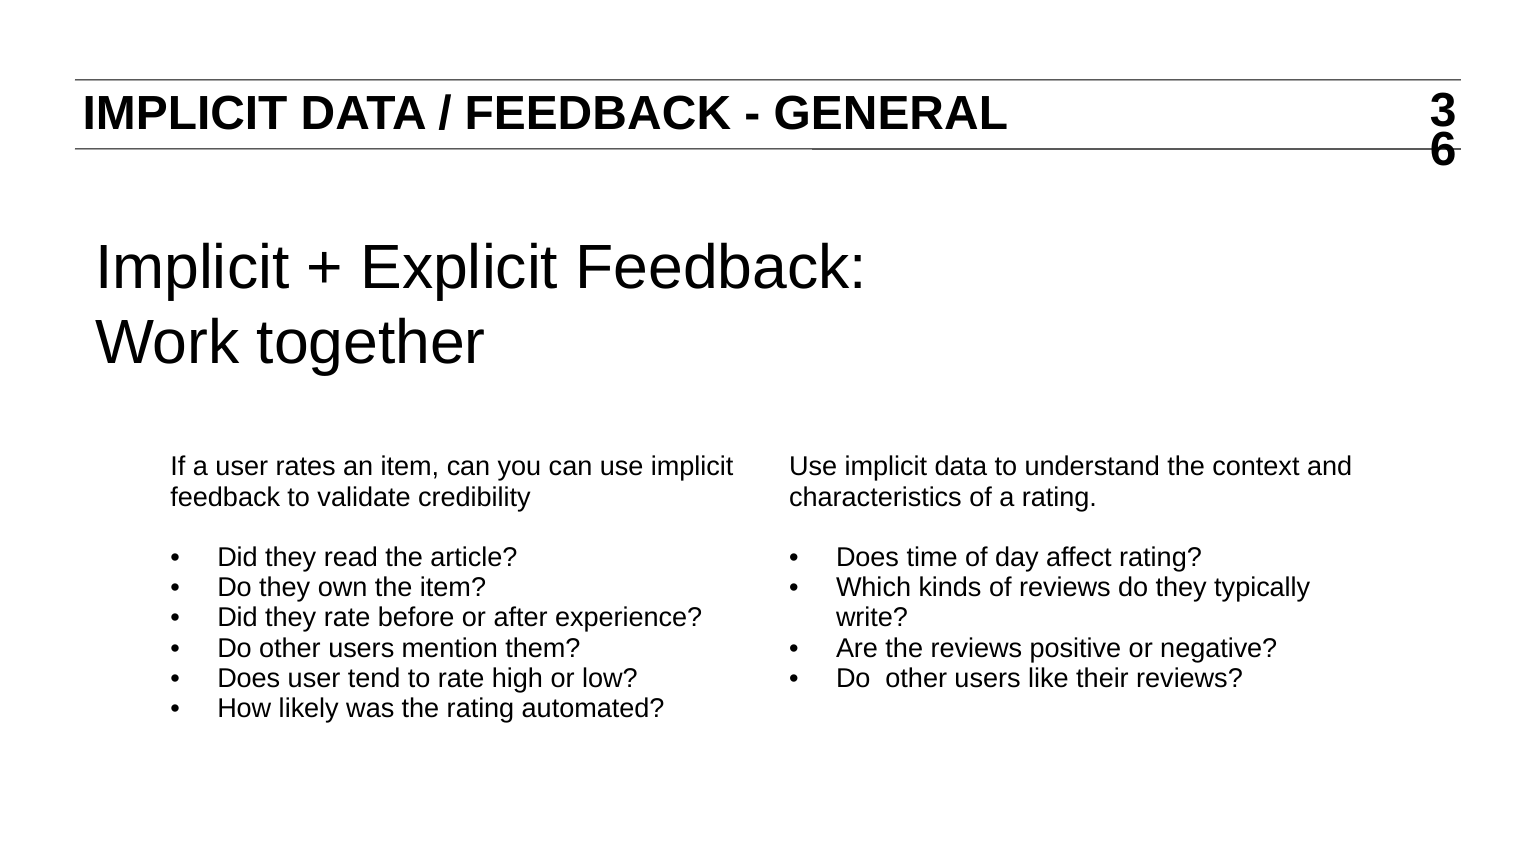

Implicit Data / Feedback - General
36
Implicit + Explicit Feedback:
Work together
| If a user rates an item, can you can use implicit feedback to validate credibility Did they read the article? Do they own the item? Did they rate before or after experience? Do other users mention them? Does user tend to rate high or low? How likely was the rating automated? | Use implicit data to understand the context and characteristics of a rating. Does time of day affect rating? Which kinds of reviews do they typically write? Are the reviews positive or negative? Do other users like their reviews? |
| --- | --- |